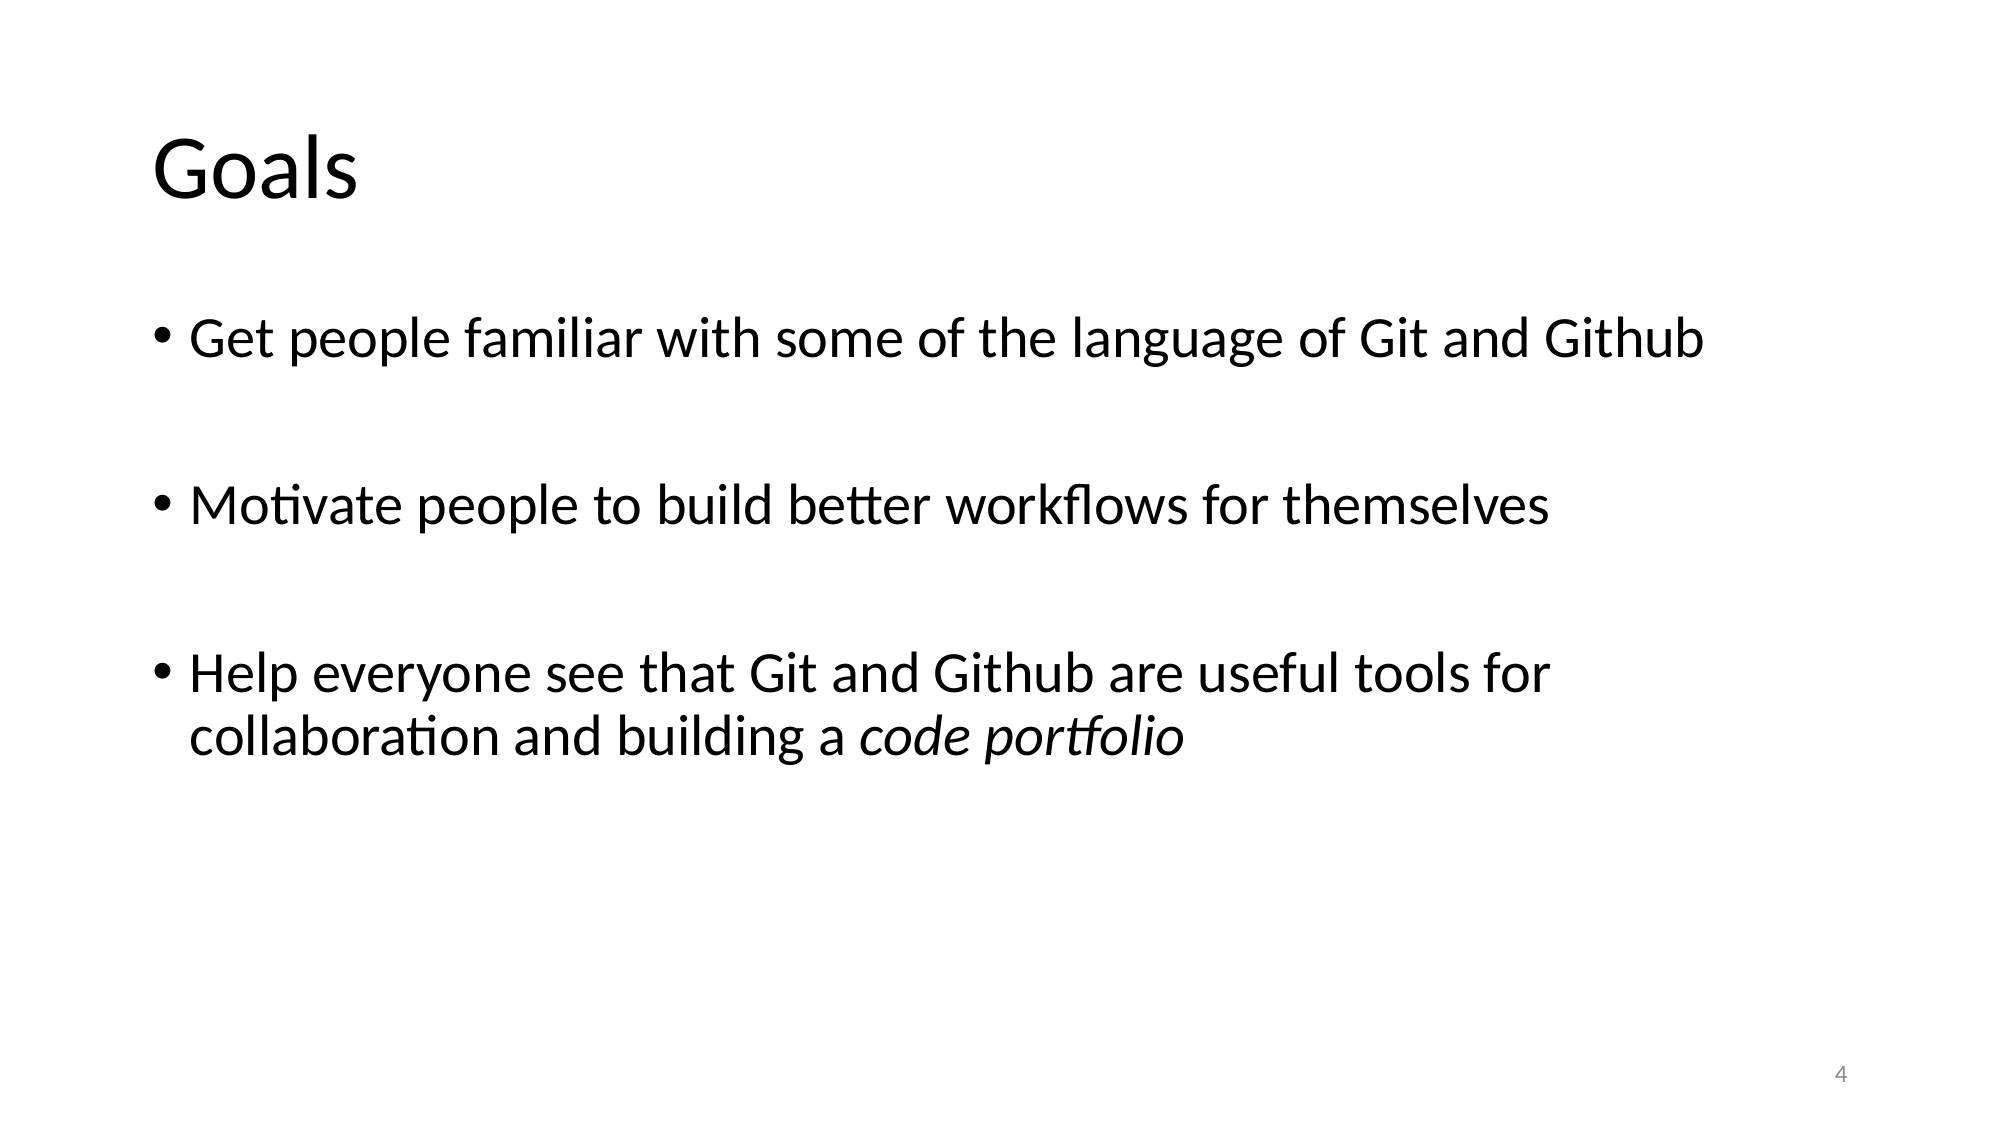

# Goals
Get people familiar with some of the language of Git and Github

Motivate people to build better workflows for themselves

Help everyone see that Git and Github are useful tools for collaboration and building a code portfolio
4